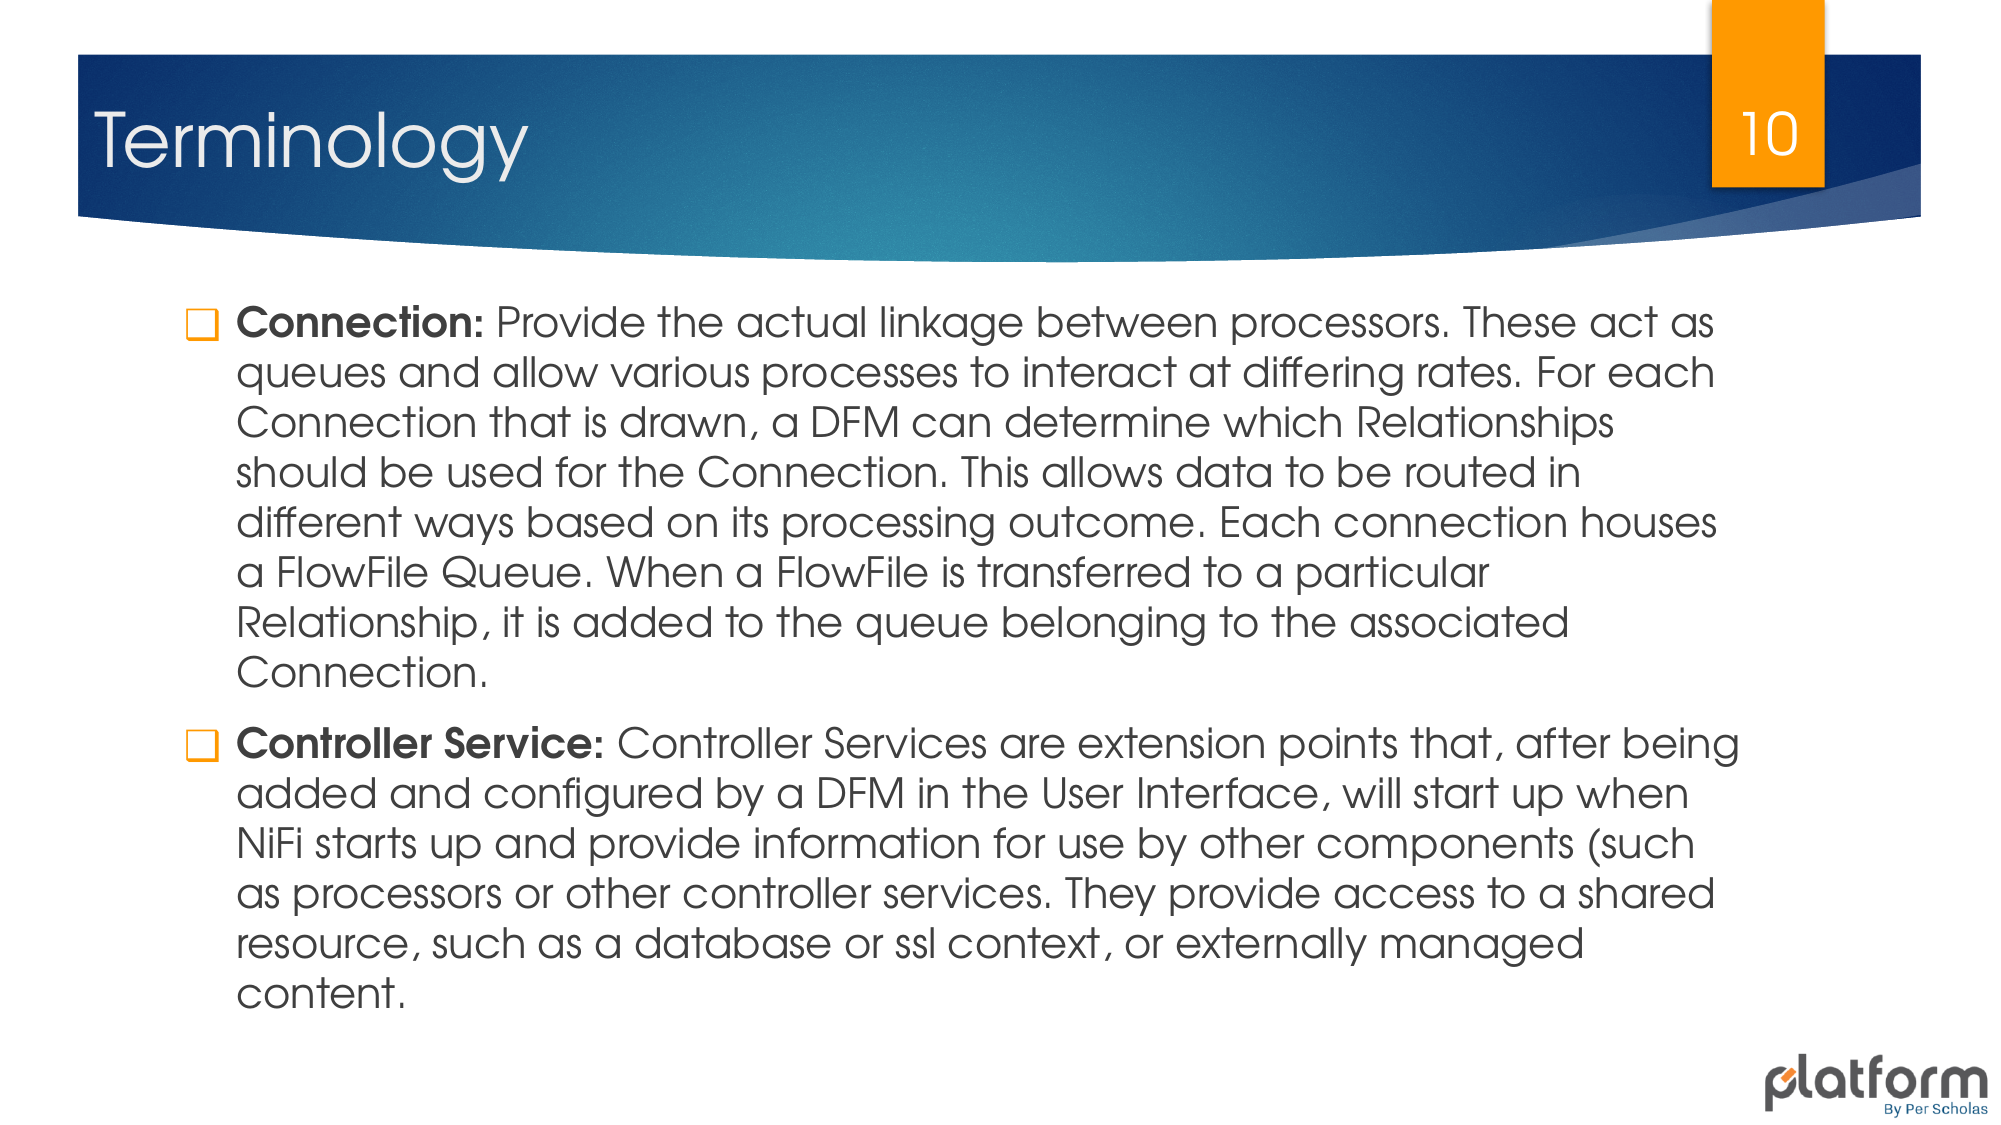

10
# Terminology
Connection: Provide the actual linkage between processors. These act as queues and allow various processes to interact at differing rates. For each Connection that is drawn, a DFM can determine which Relationships should be used for the Connection. This allows data to be routed in different ways based on its processing outcome. Each connection houses a FlowFile Queue. When a FlowFile is transferred to a particular Relationship, it is added to the queue belonging to the associated Connection.
Controller Service: Controller Services are extension points that, after being added and configured by a DFM in the User Interface, will start up when NiFi starts up and provide information for use by other components (such as processors or other controller services. They provide access to a shared resource, such as a database or ssl context, or externally managed content.